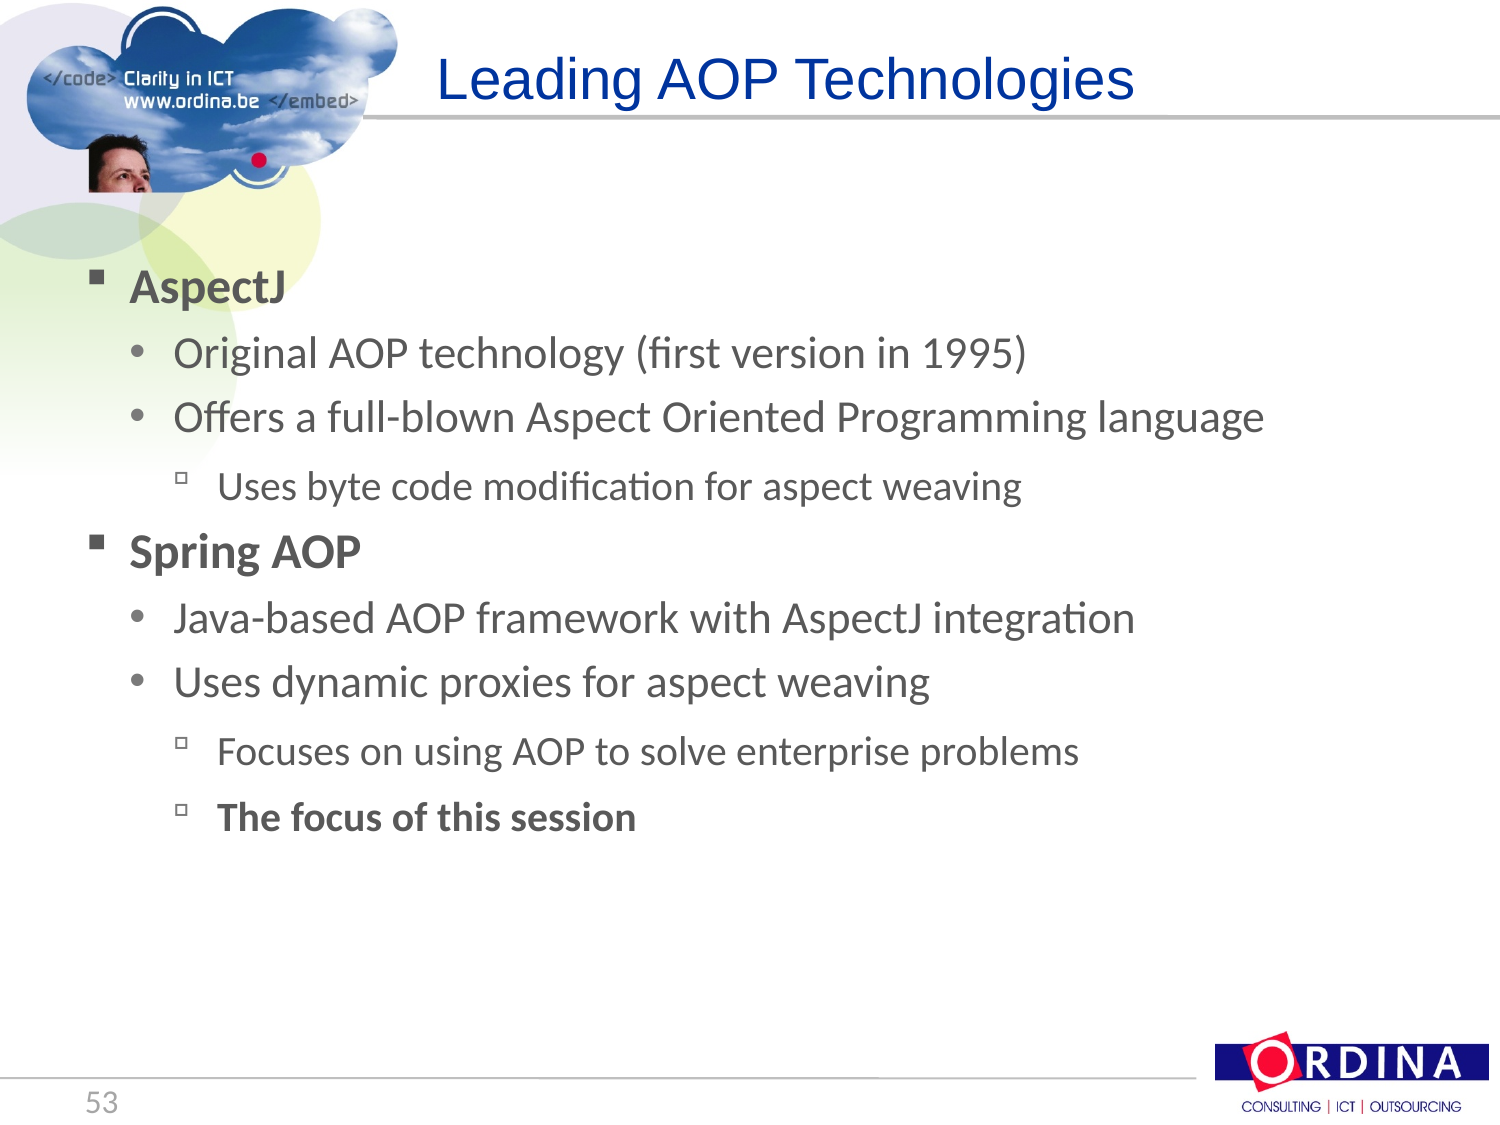

# Leading AOP Technologies
AspectJ
Original AOP technology (first version in 1995)
Offers a full-blown Aspect Oriented Programming language
Uses byte code modification for aspect weaving
Spring AOP
Java-based AOP framework with AspectJ integration
Uses dynamic proxies for aspect weaving
Focuses on using AOP to solve enterprise problems
The focus of this session
53